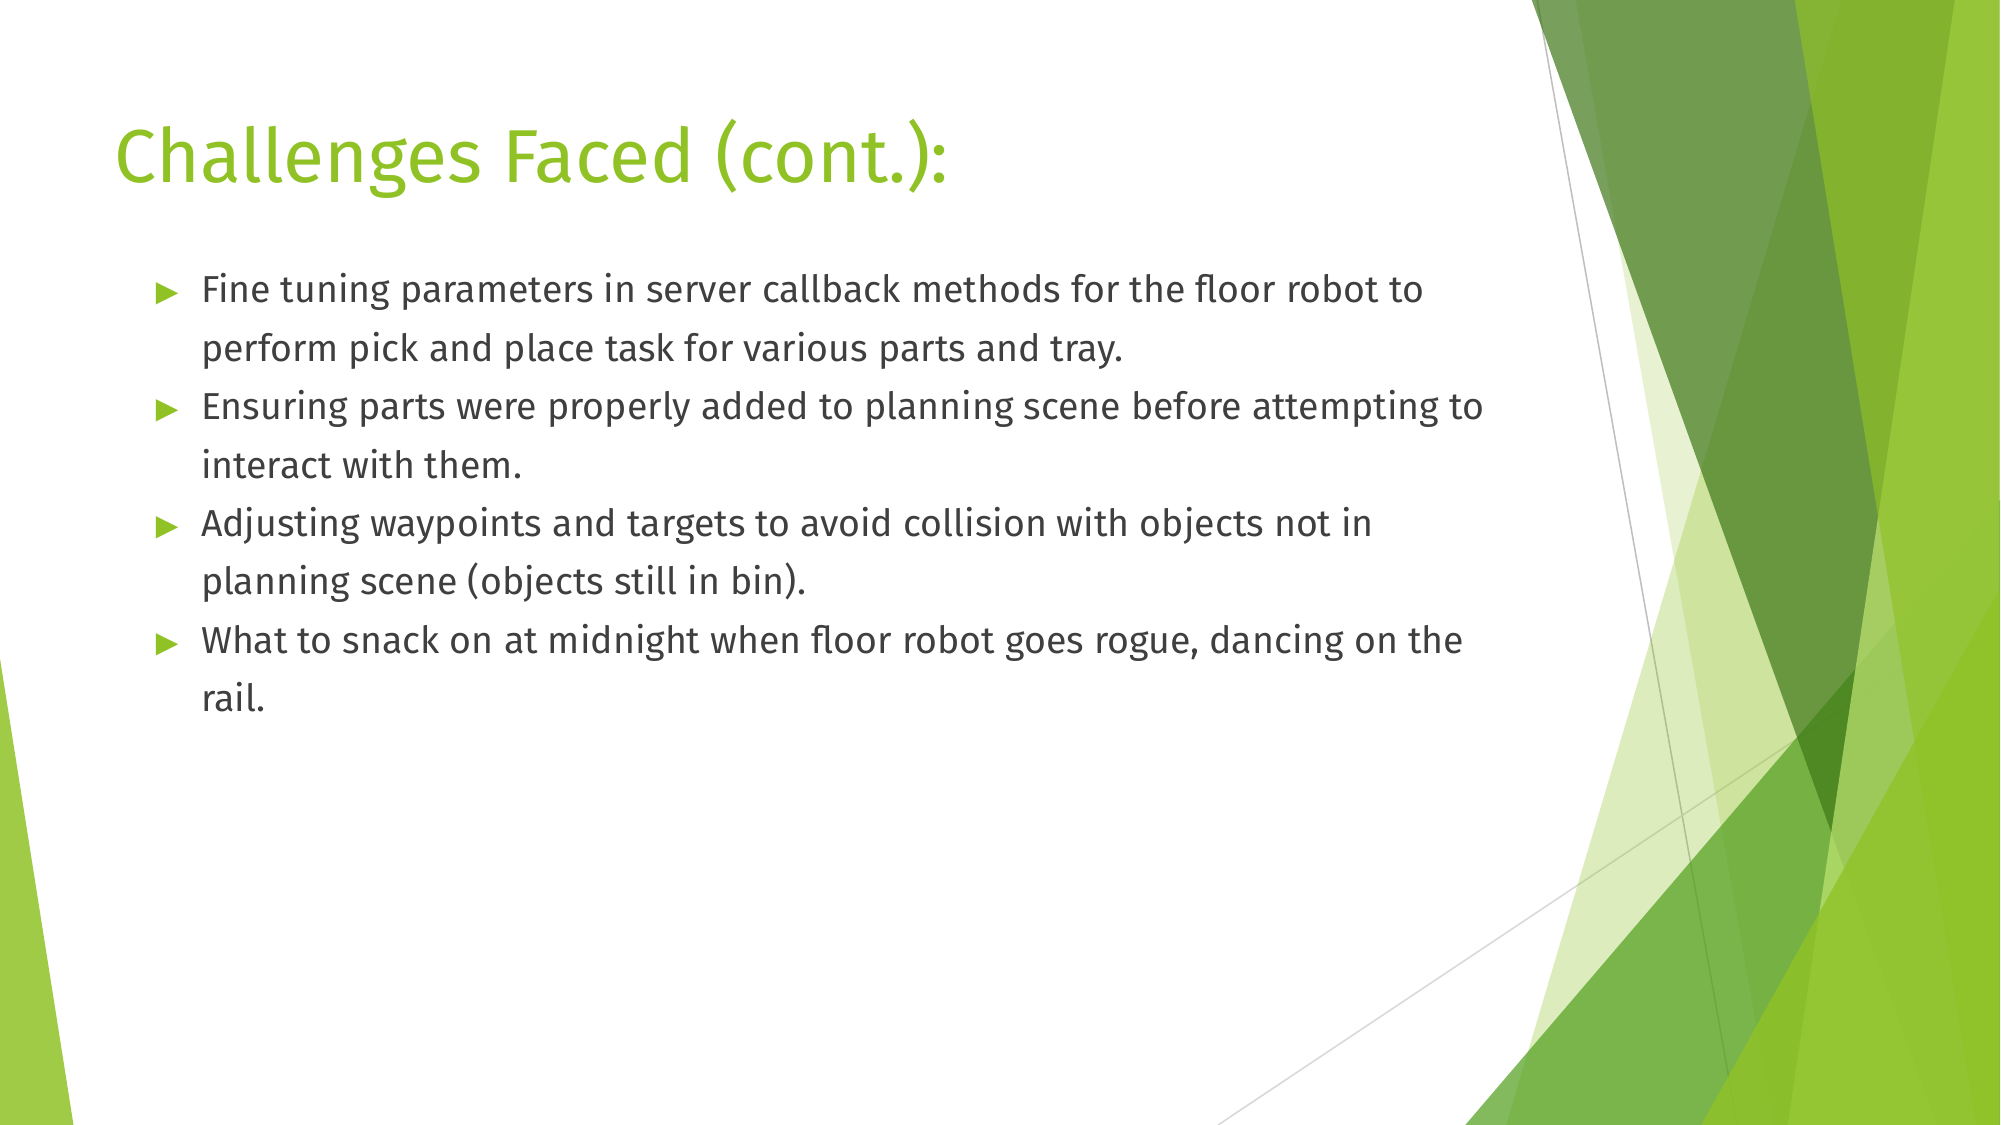

# Challenges Faced (cont.):
Fine tuning parameters in server callback methods for the floor robot to perform pick and place task for various parts and tray.
Ensuring parts were properly added to planning scene before attempting to interact with them.
Adjusting waypoints and targets to avoid collision with objects not in planning scene (objects still in bin).
What to snack on at midnight when floor robot goes rogue, dancing on the rail.